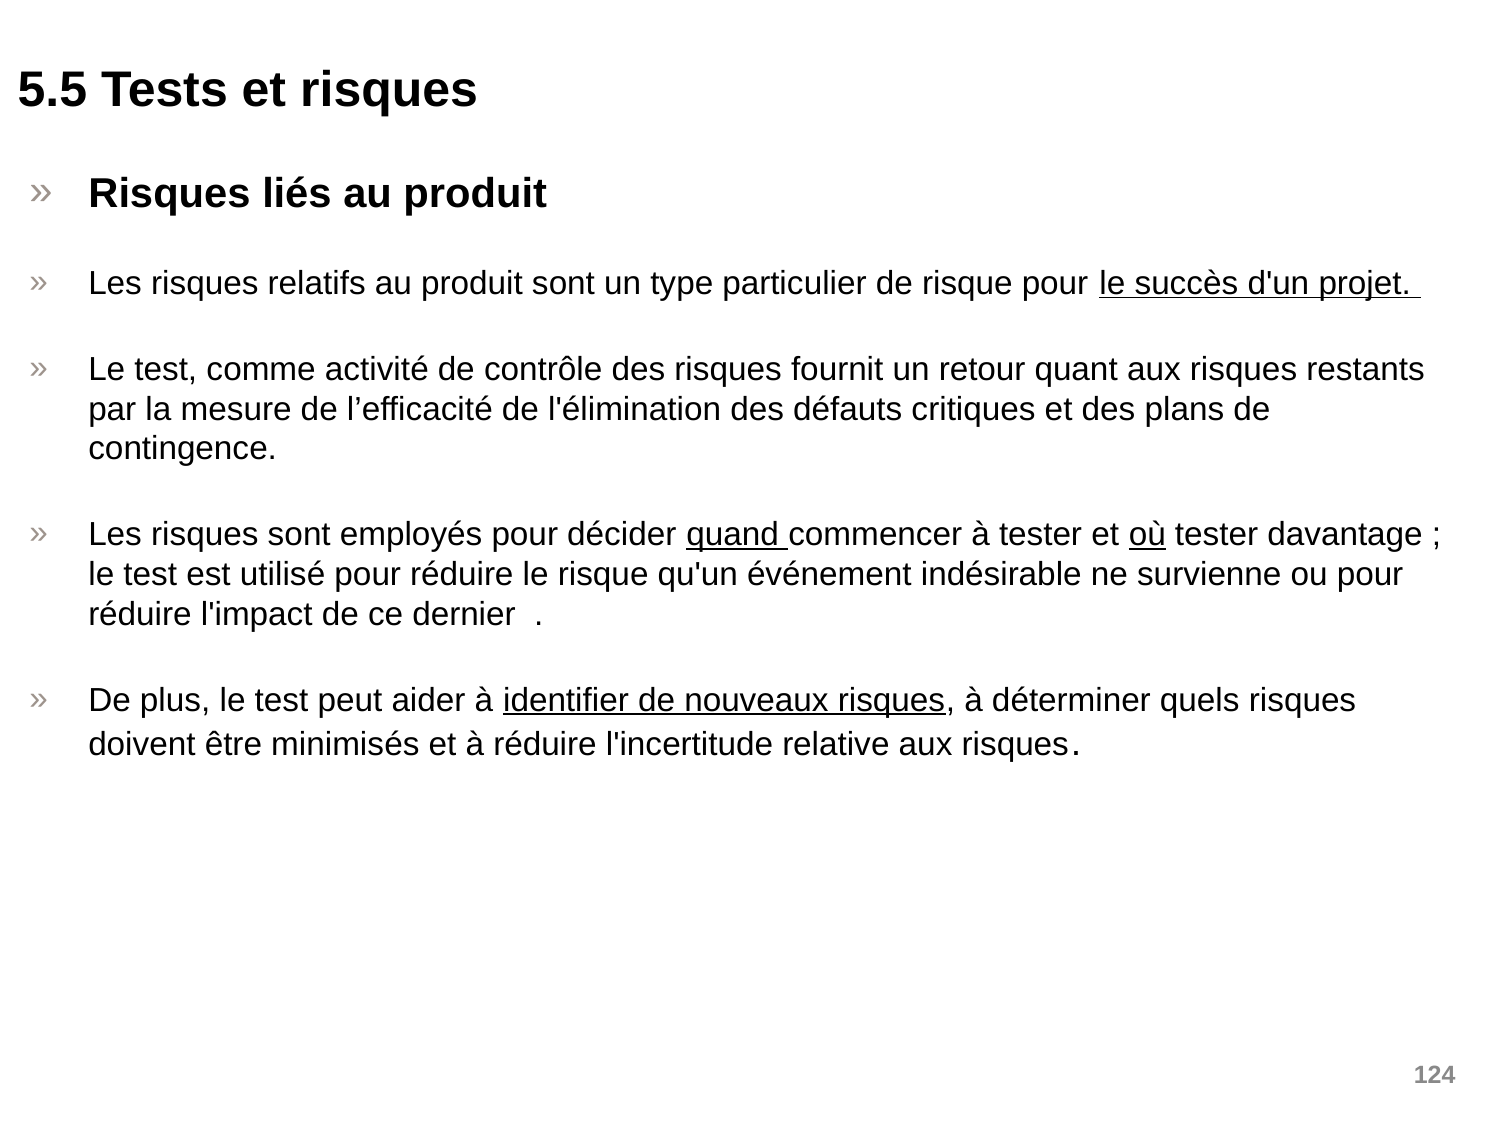

5.5 Tests et risques
Risques liés au produit
Les risques relatifs au produit sont un type particulier de risque pour le succès d'un projet.
Le test, comme activité de contrôle des risques fournit un retour quant aux risques restants par la mesure de l’efficacité de l'élimination des défauts critiques et des plans de contingence.
Les risques sont employés pour décider quand commencer à tester et où tester davantage ; le test est utilisé pour réduire le risque qu'un événement indésirable ne survienne ou pour réduire l'impact de ce dernier  .
De plus, le test peut aider à identifier de nouveaux risques, à déterminer quels risques doivent être minimisés et à réduire l'incertitude relative aux risques.
124